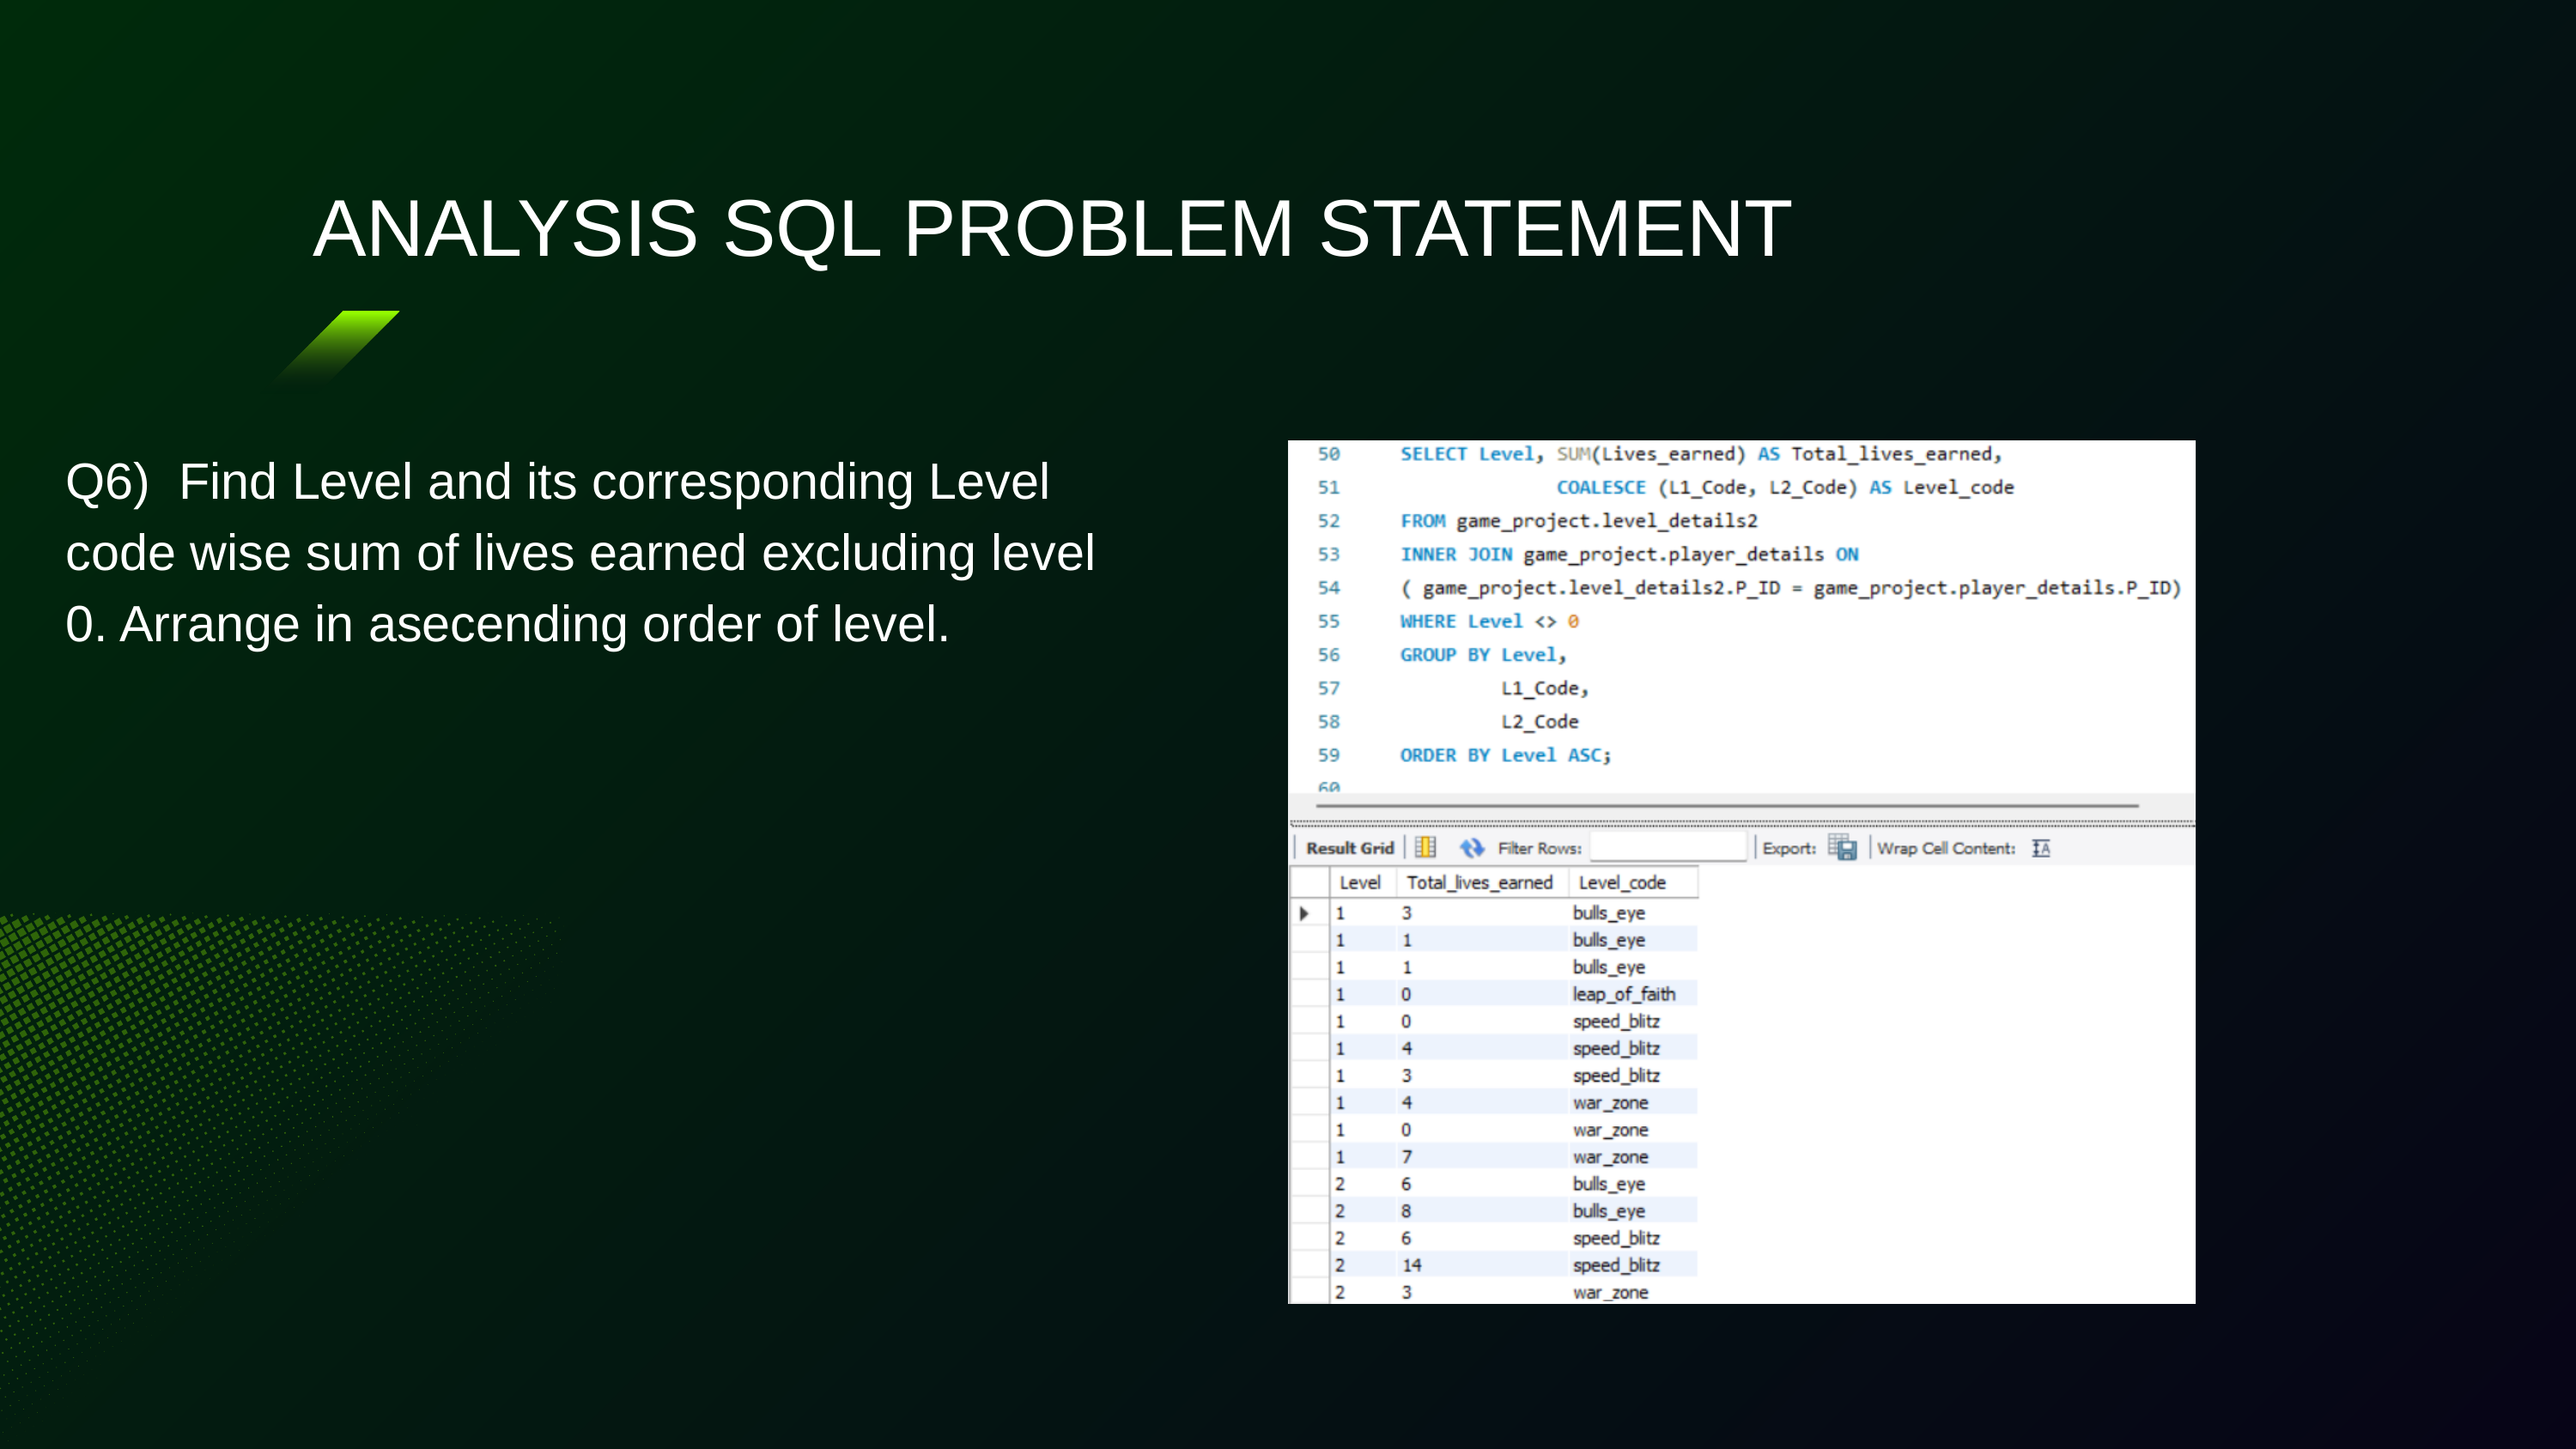

ANALYSIS SQL PROBLEM STATEMENT

Q6)  Find Level and its corresponding Level code wise sum of lives earned excluding level 0. Arrange in asecending order of level.